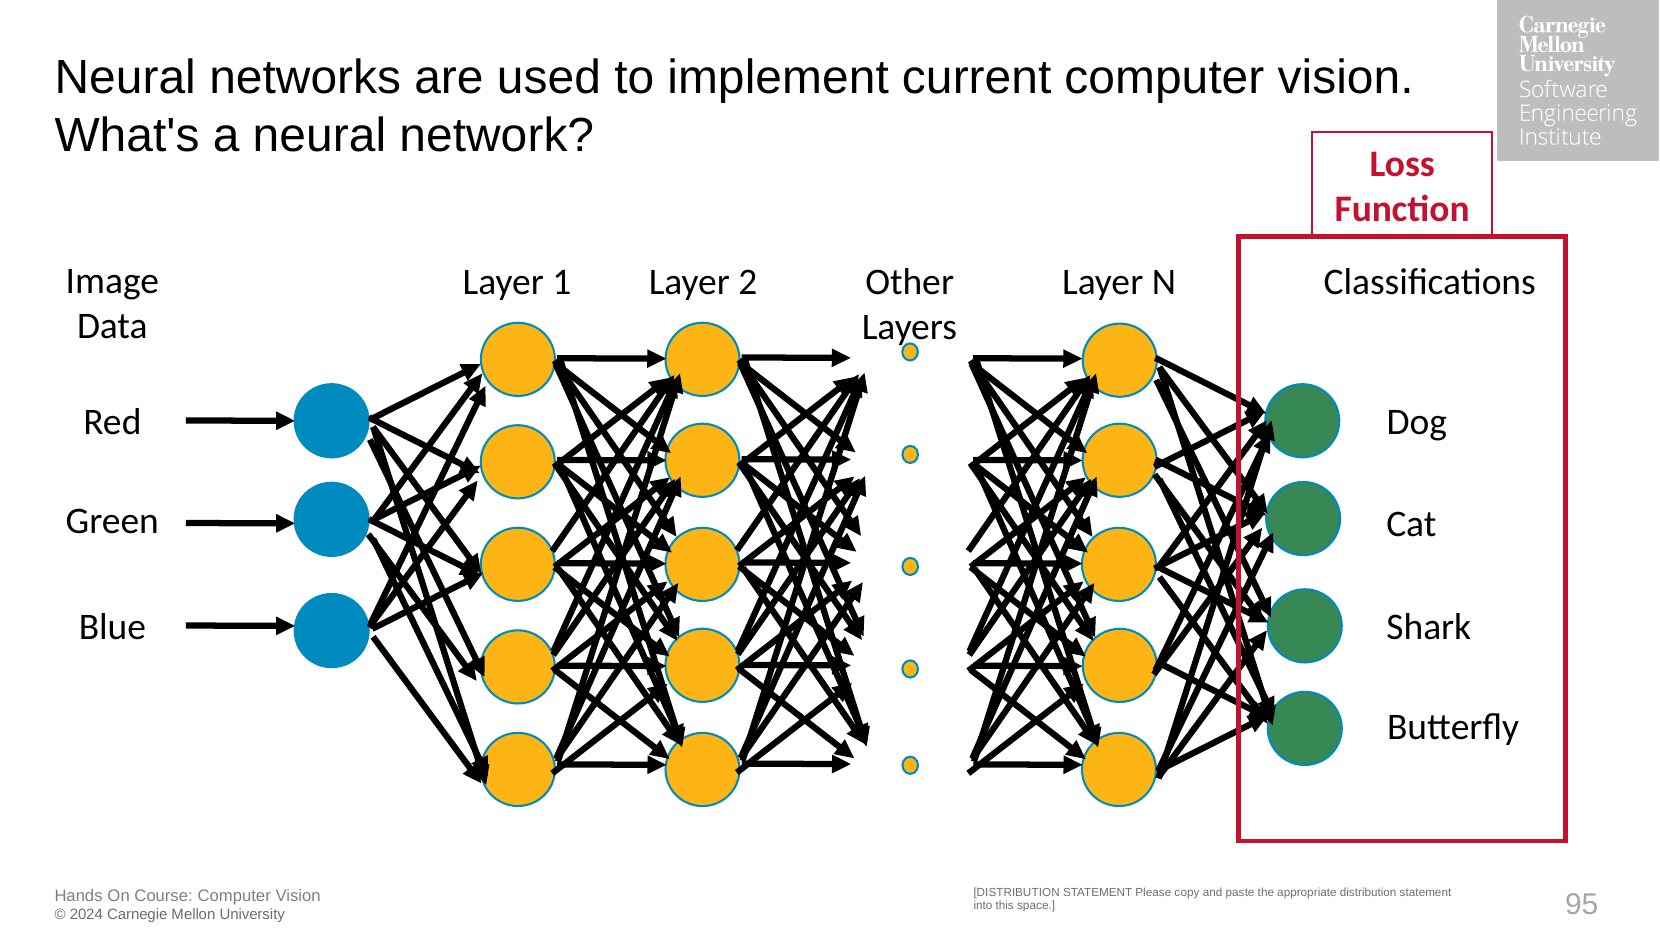

# Neural networks are used to implement current computer vision. What's a neural network?
Loss Function

Image
Data
Classifications
Layer 1
Layer 2
Other Layers
Layer N

Dog
Red

Green
Cat

Shark
Blue

Butterfly